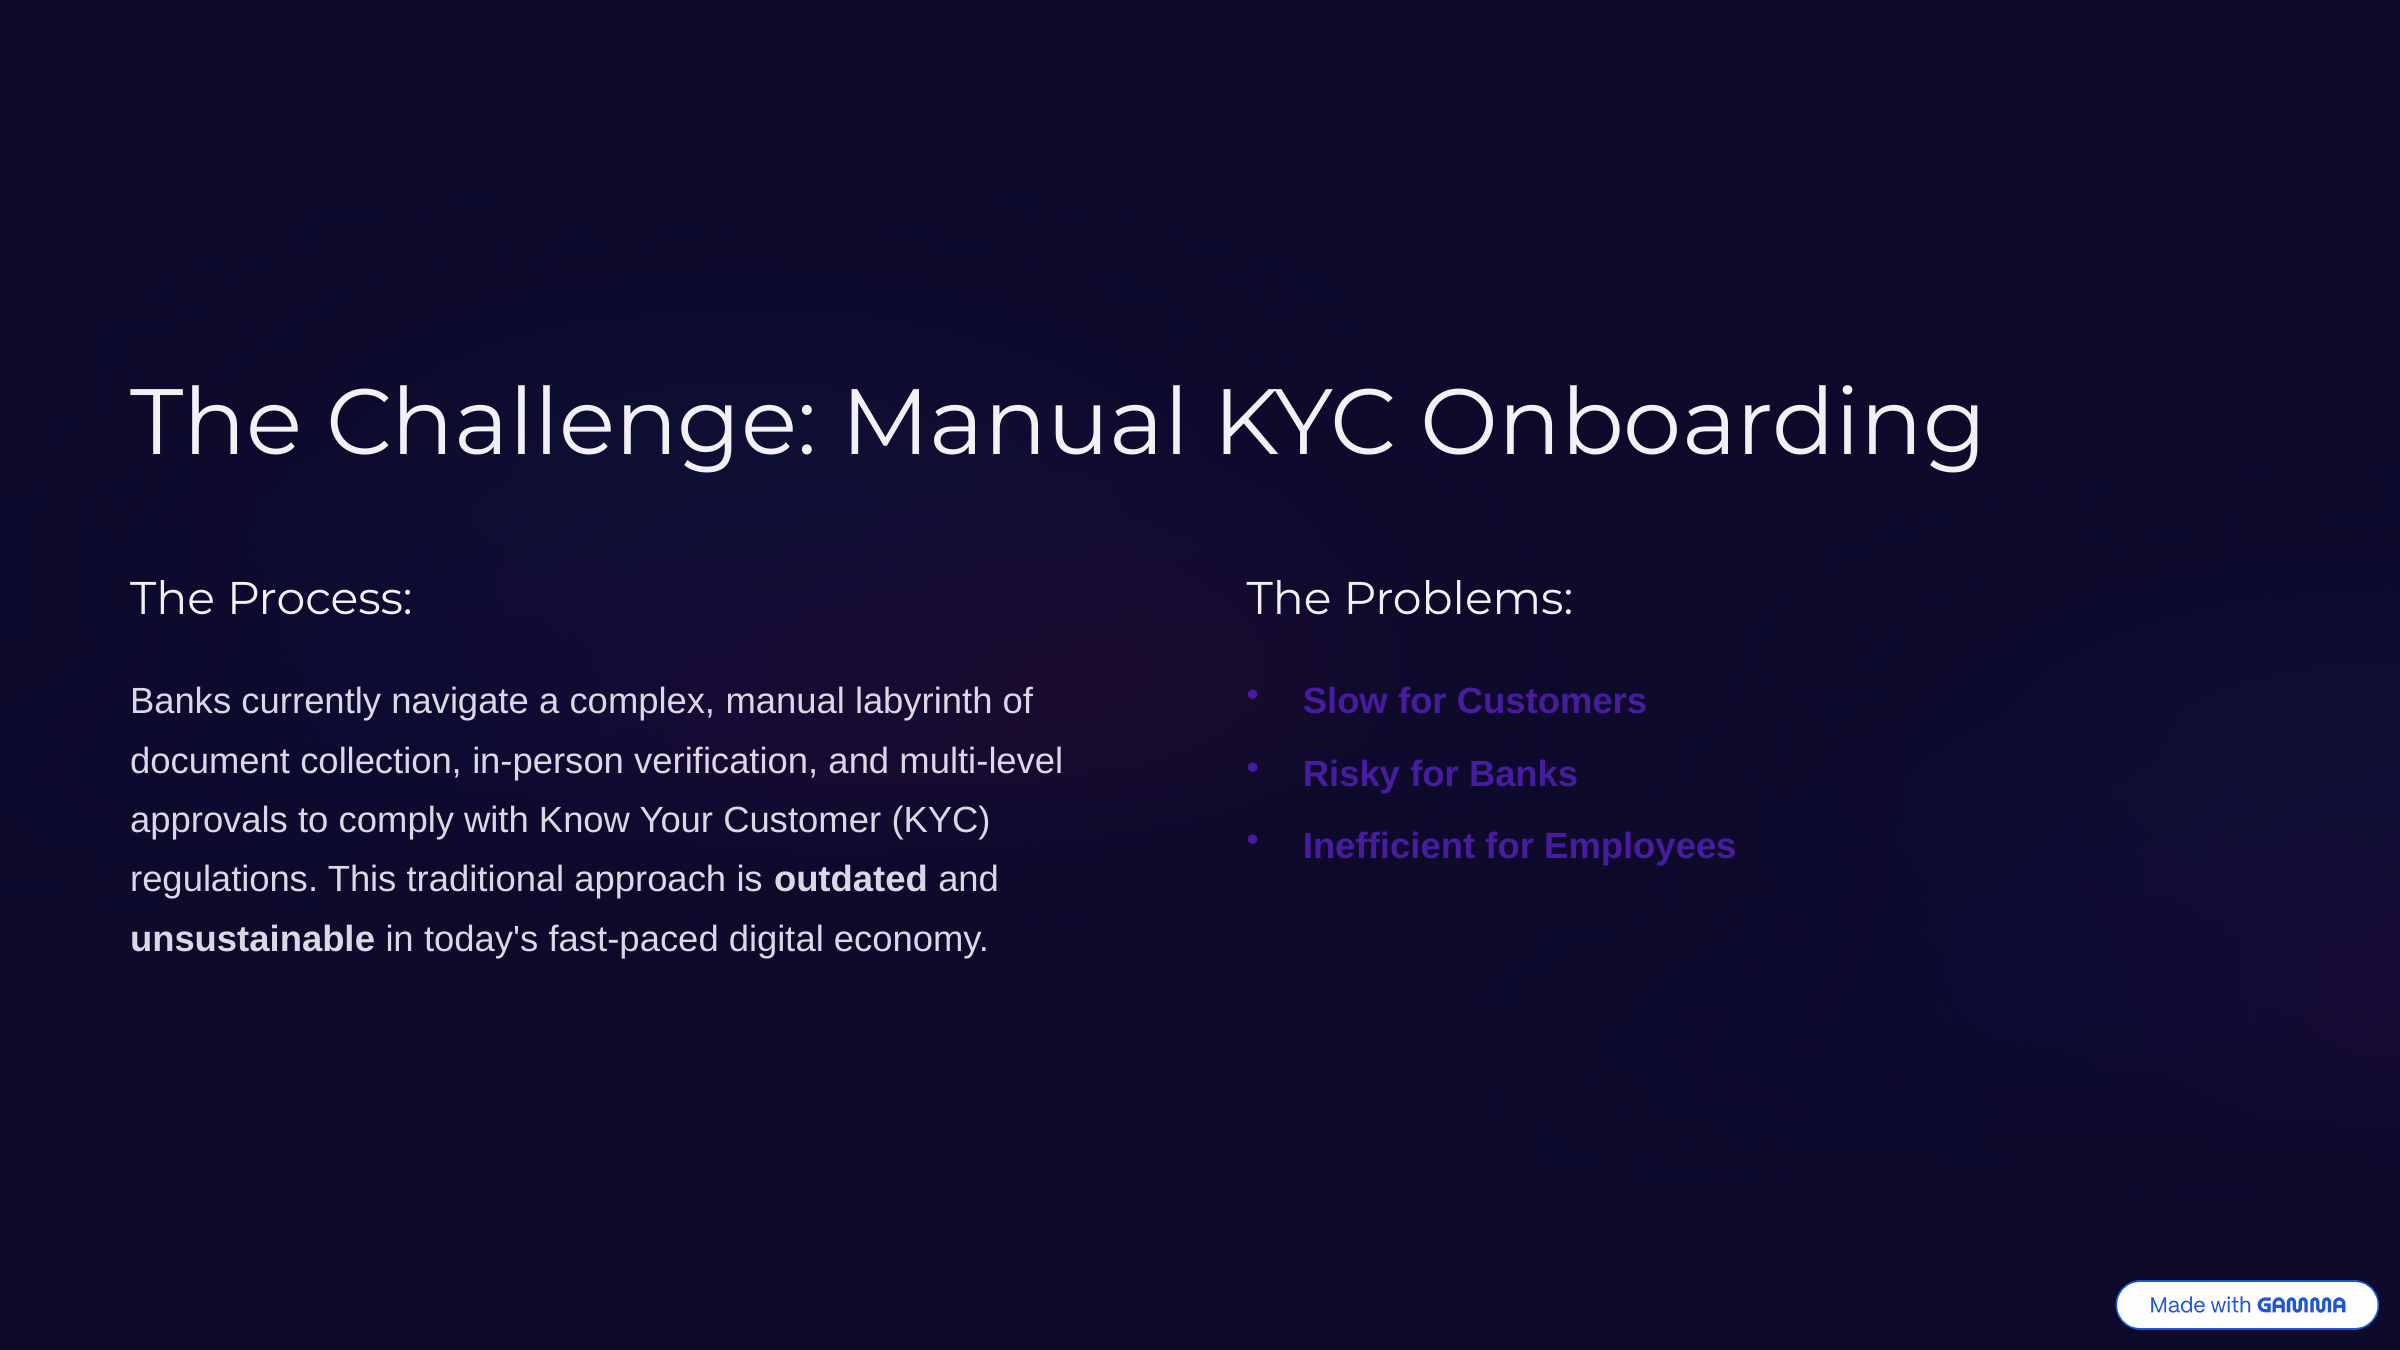

The Challenge: Manual KYC Onboarding
The Process:
The Problems:
Banks currently navigate a complex, manual labyrinth of document collection, in-person verification, and multi-level approvals to comply with Know Your Customer (KYC) regulations. This traditional approach is outdated and unsustainable in today's fast-paced digital economy.
Slow for Customers
Risky for Banks
Inefficient for Employees